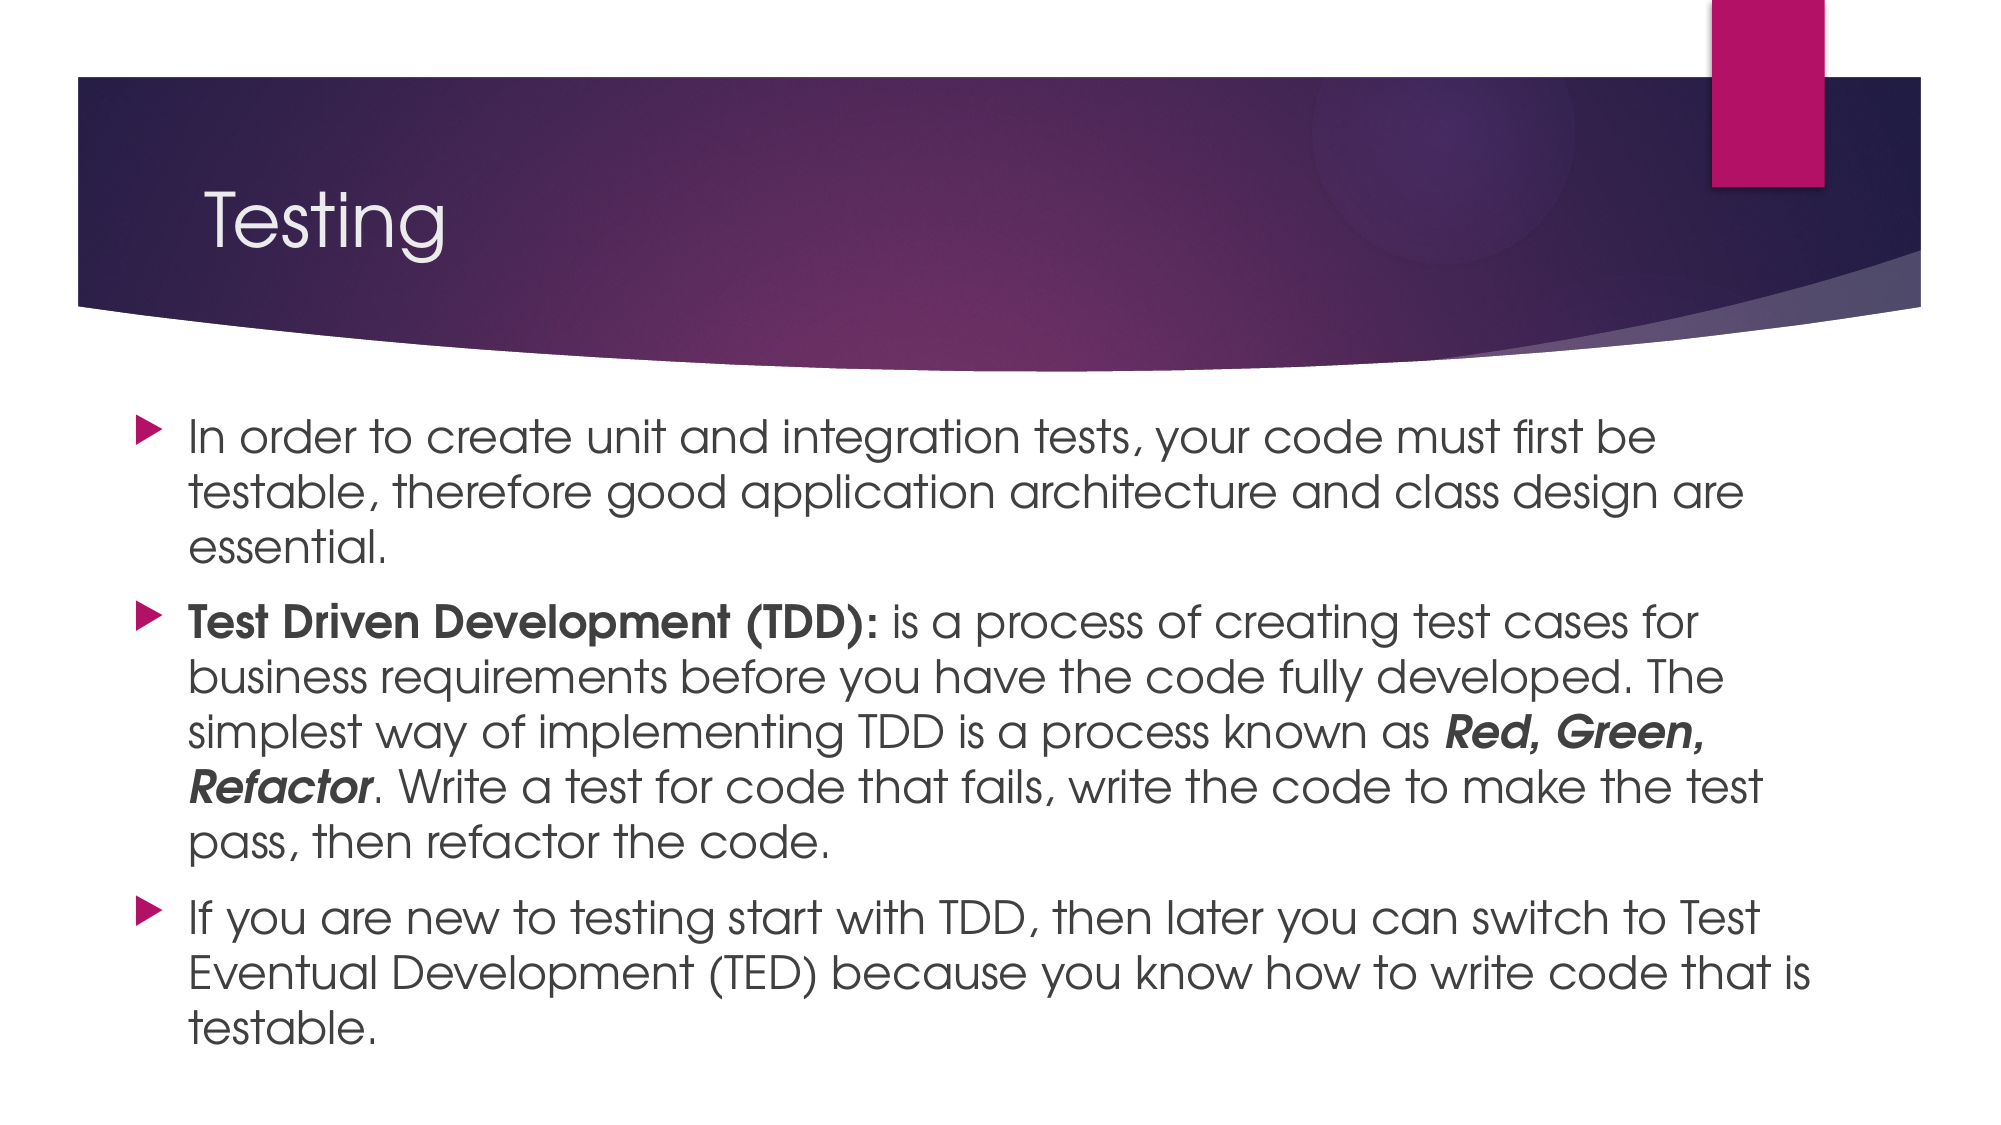

# Testing
In order to create unit and integration tests, your code must first be testable, therefore good application architecture and class design are essential.
Test Driven Development (TDD): is a process of creating test cases for business requirements before you have the code fully developed. The simplest way of implementing TDD is a process known as Red, Green, Refactor. Write a test for code that fails, write the code to make the test pass, then refactor the code.
If you are new to testing start with TDD, then later you can switch to Test Eventual Development (TED) because you know how to write code that is testable.